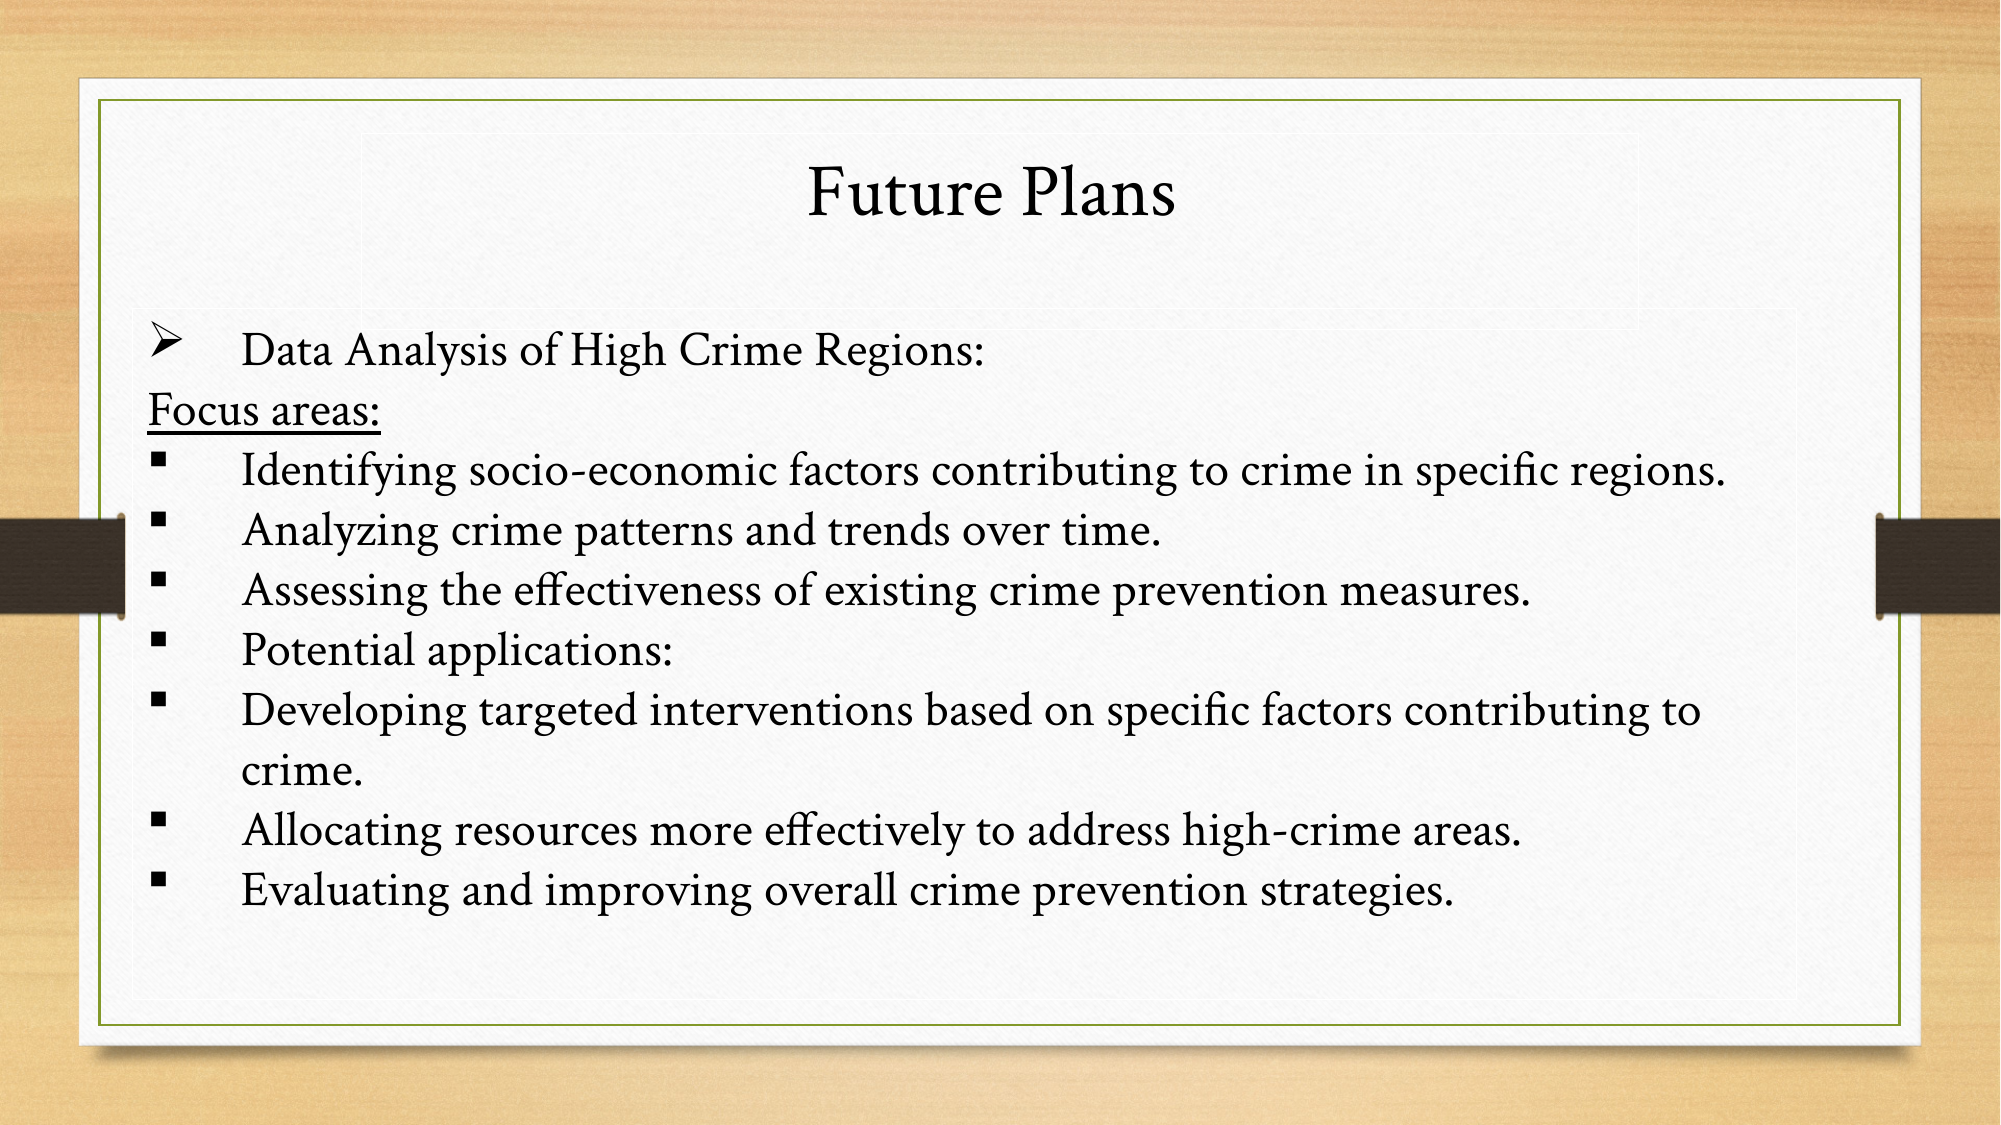

Future Plans
Data Analysis of High Crime Regions:
Focus areas:
Identifying socio-economic factors contributing to crime in specific regions.
Analyzing crime patterns and trends over time.
Assessing the effectiveness of existing crime prevention measures.
Potential applications:
Developing targeted interventions based on specific factors contributing to crime.
Allocating resources more effectively to address high-crime areas.
Evaluating and improving overall crime prevention strategies.